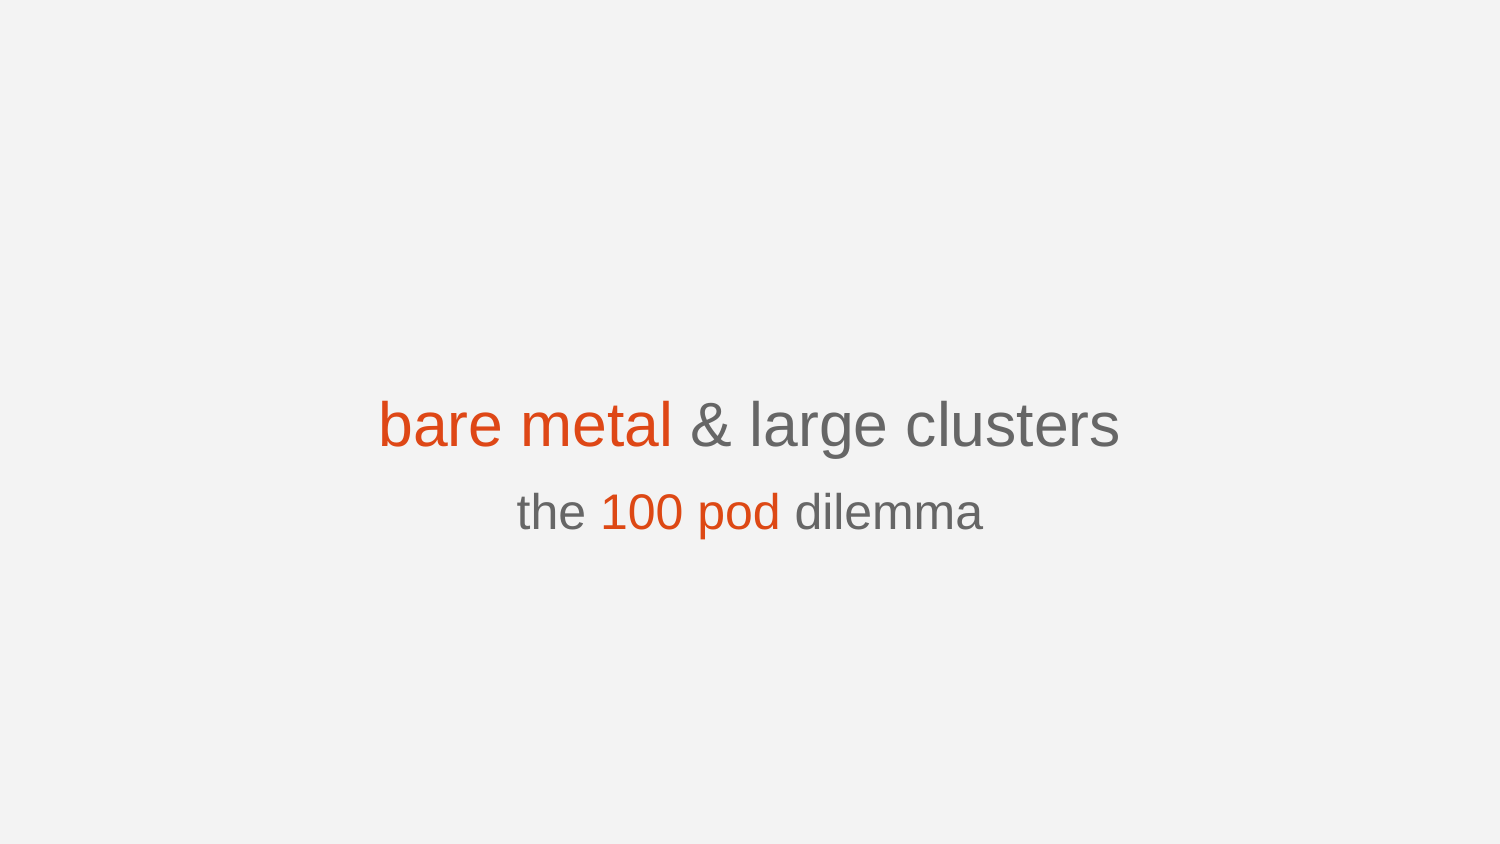

# bare metal & large clusters
the 100 pod dilemma